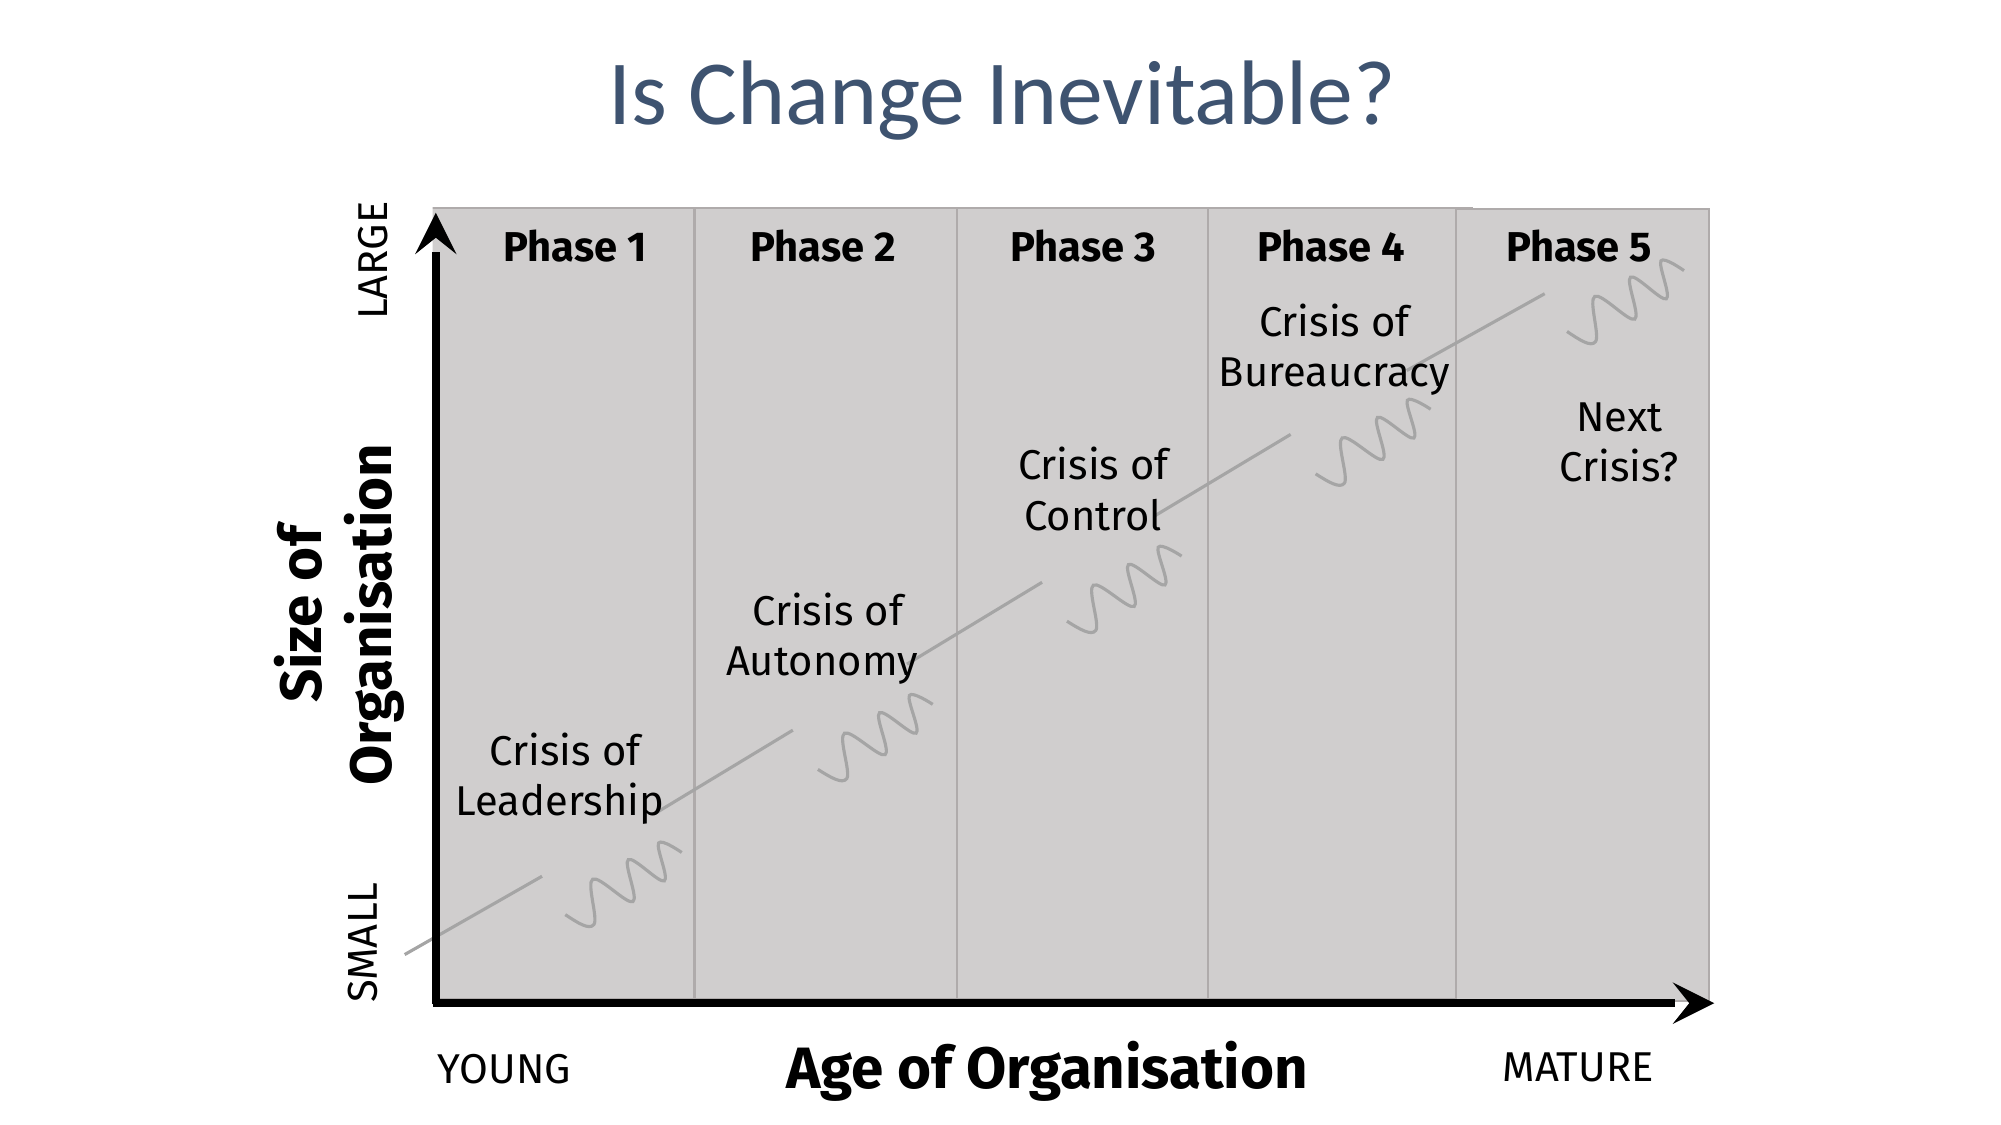

# Is Change Inevitable?

Phase 1
Phase 2
Phase 3
Phase 4
Phase 5
LARGE
Crisis of Bureaucracy

Next Crisis?
Crisis of Control

Crisis of Autonomy
Size of Organisation

Crisis of Leadership

SMALL
Age of Organisation
MATURE
YOUNG